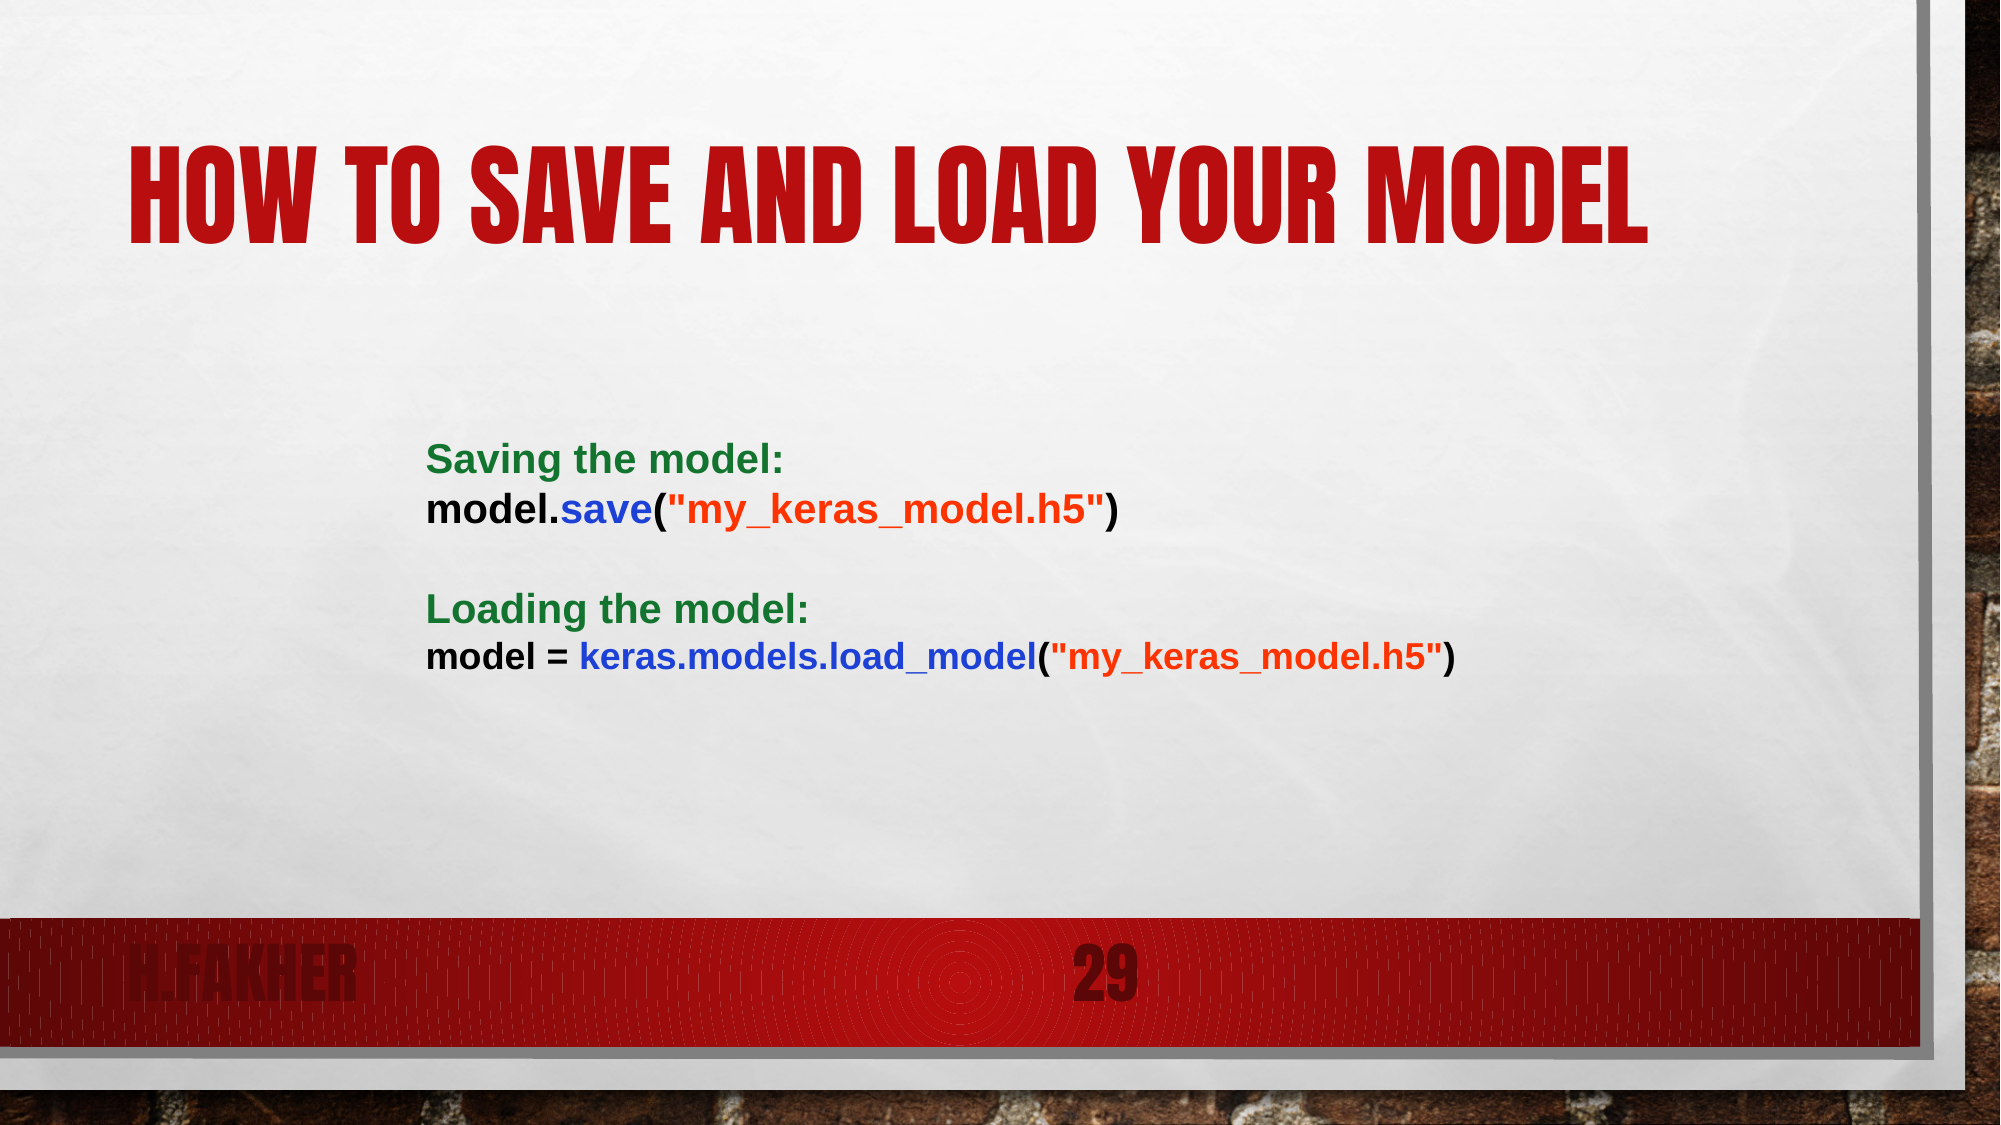

# How to Save and Load Your Model
Saving the model:
model.save("my_keras_model.h5")

Loading the model:
model = keras.models.load_model("my_keras_model.h5")
H.Fakher
29